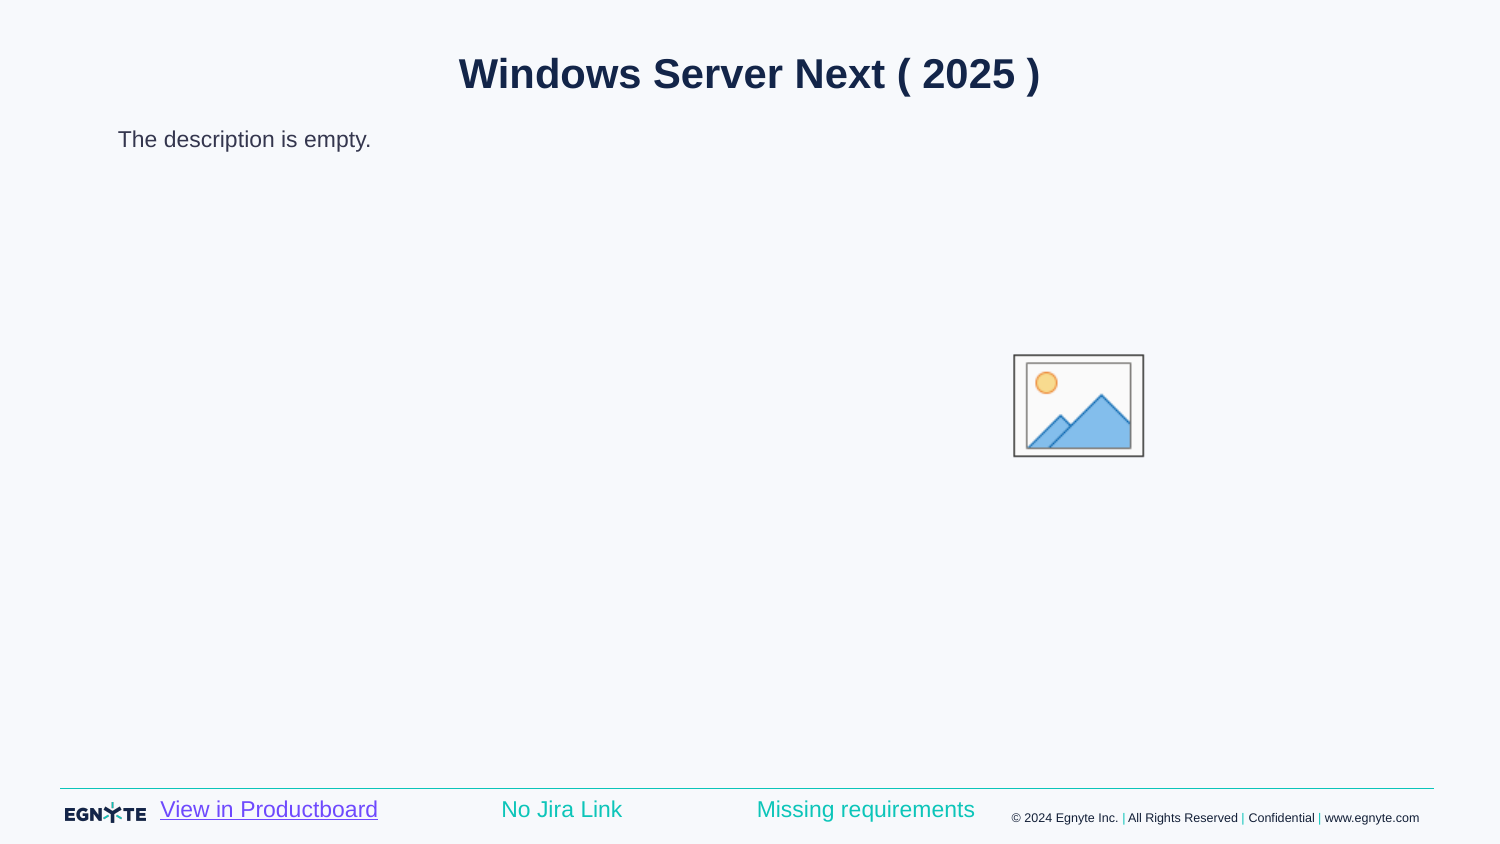

# Windows Server Next ( 2025 )
The description is empty.

Missing requirements
No Jira Link
View in Productboard